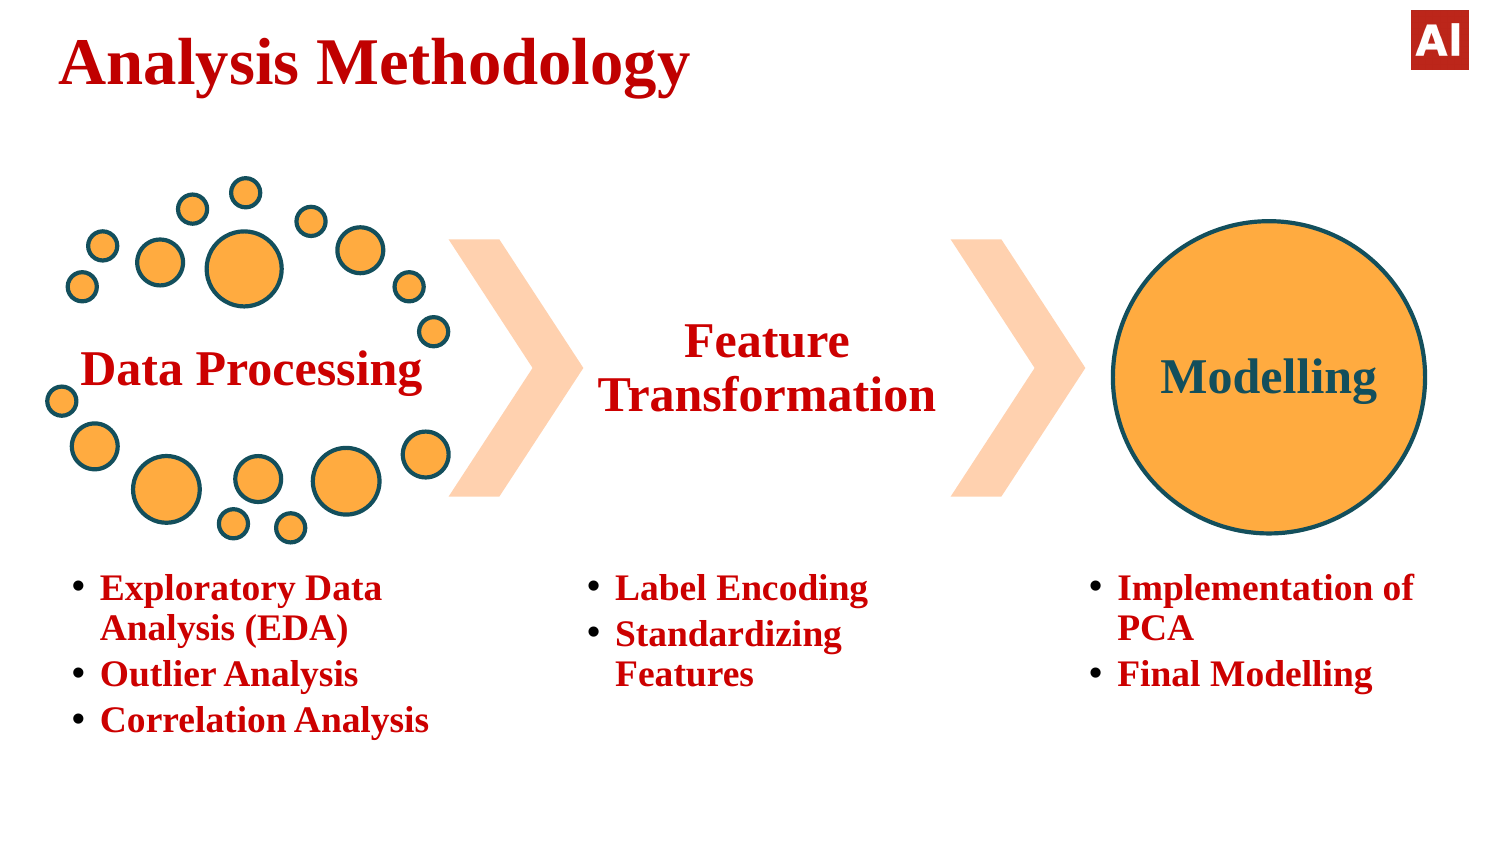

# Analysis Methodology
Data Processing
Exploratory Data Analysis (EDA)
Outlier Analysis
Correlation Analysis
Feature Transformation
Label Encoding
Standardizing Features
Modelling
Implementation of PCA
Final Modelling